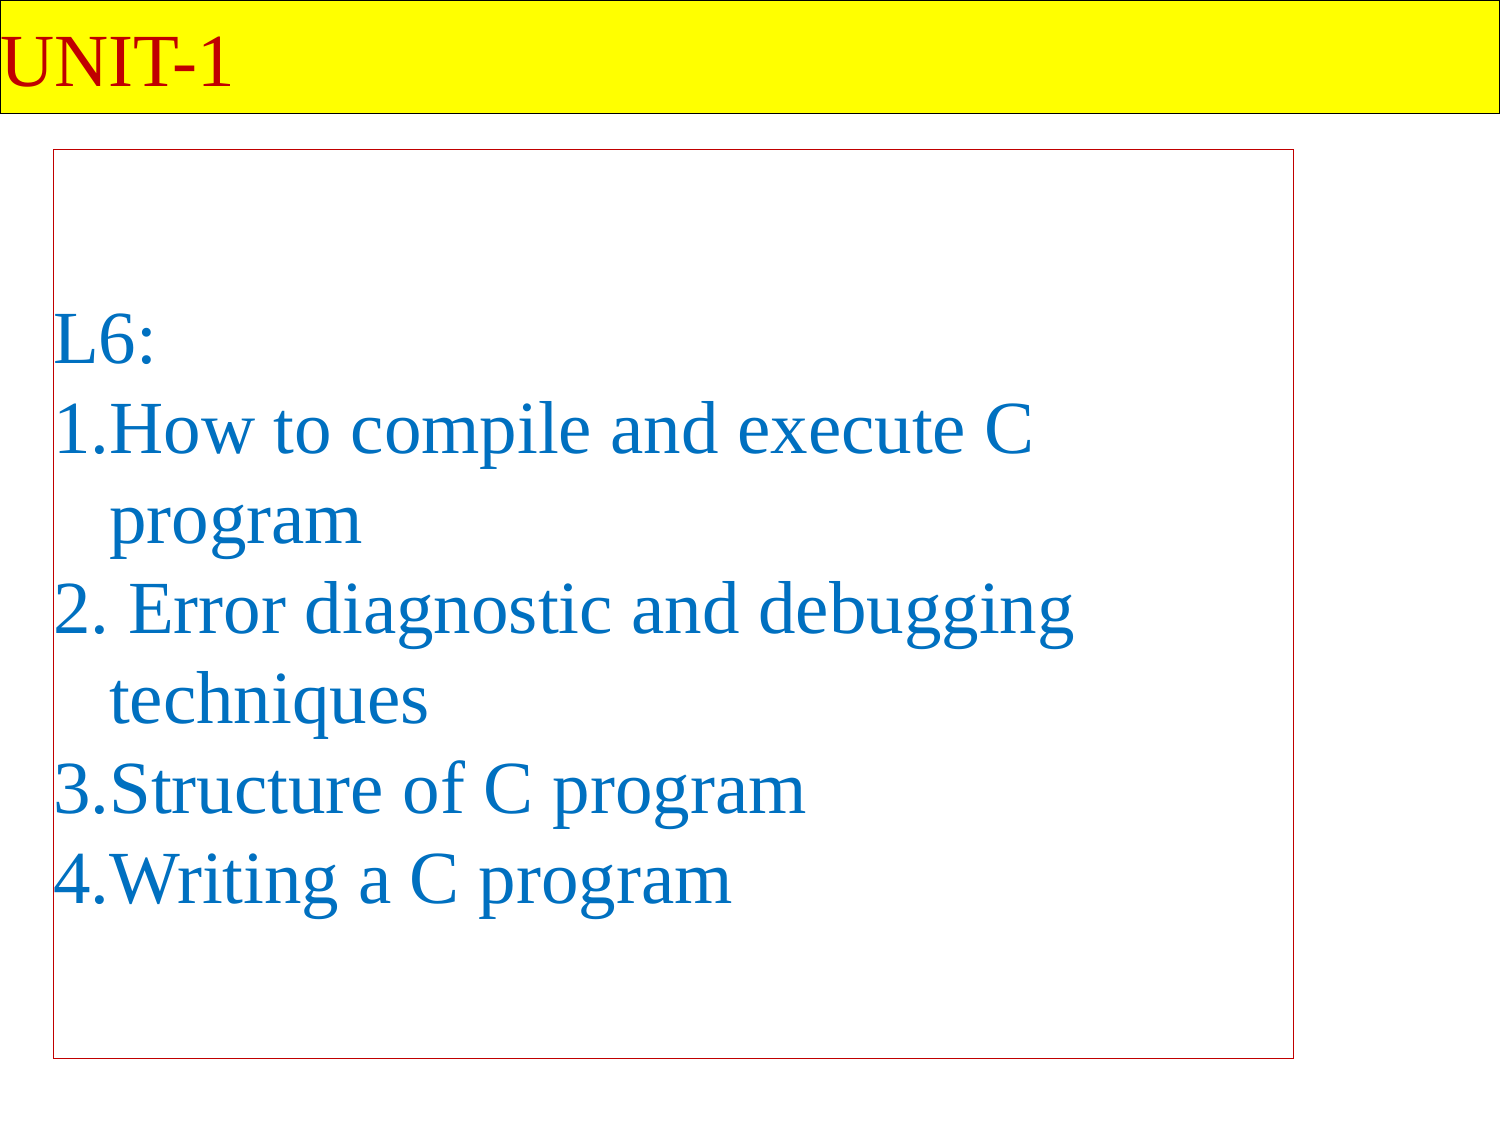

# UNIT-1
L6:
1.How to compile and execute C program
2. Error diagnostic and debugging techniques
3.Structure of C program
4.Writing a C program